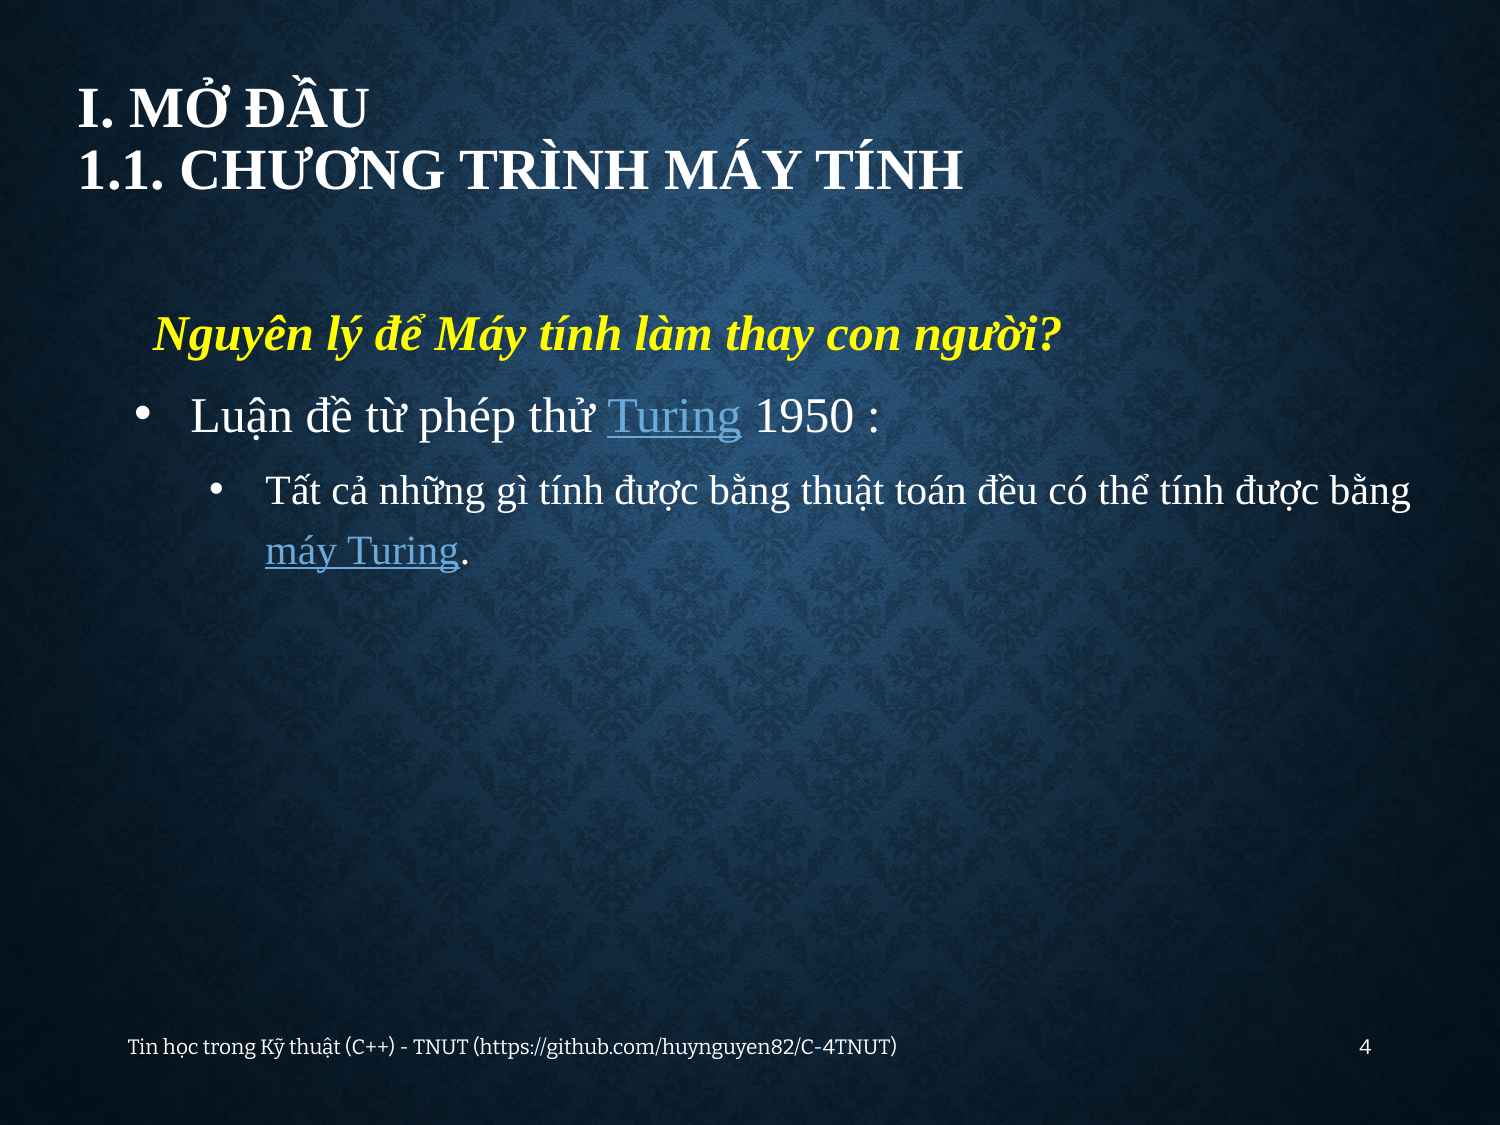

# I. Mở đầu 1.1. Chương trình máy tính
Nguyên lý để Máy tính làm thay con người?
Luận đề từ phép thử Turing 1950 :
Tất cả những gì tính được bằng thuật toán đều có thể tính được bằng máy Turing.

Tin học trong Kỹ thuật (C++) - TNUT (https://github.com/huynguyen82/C-4TNUT)
4